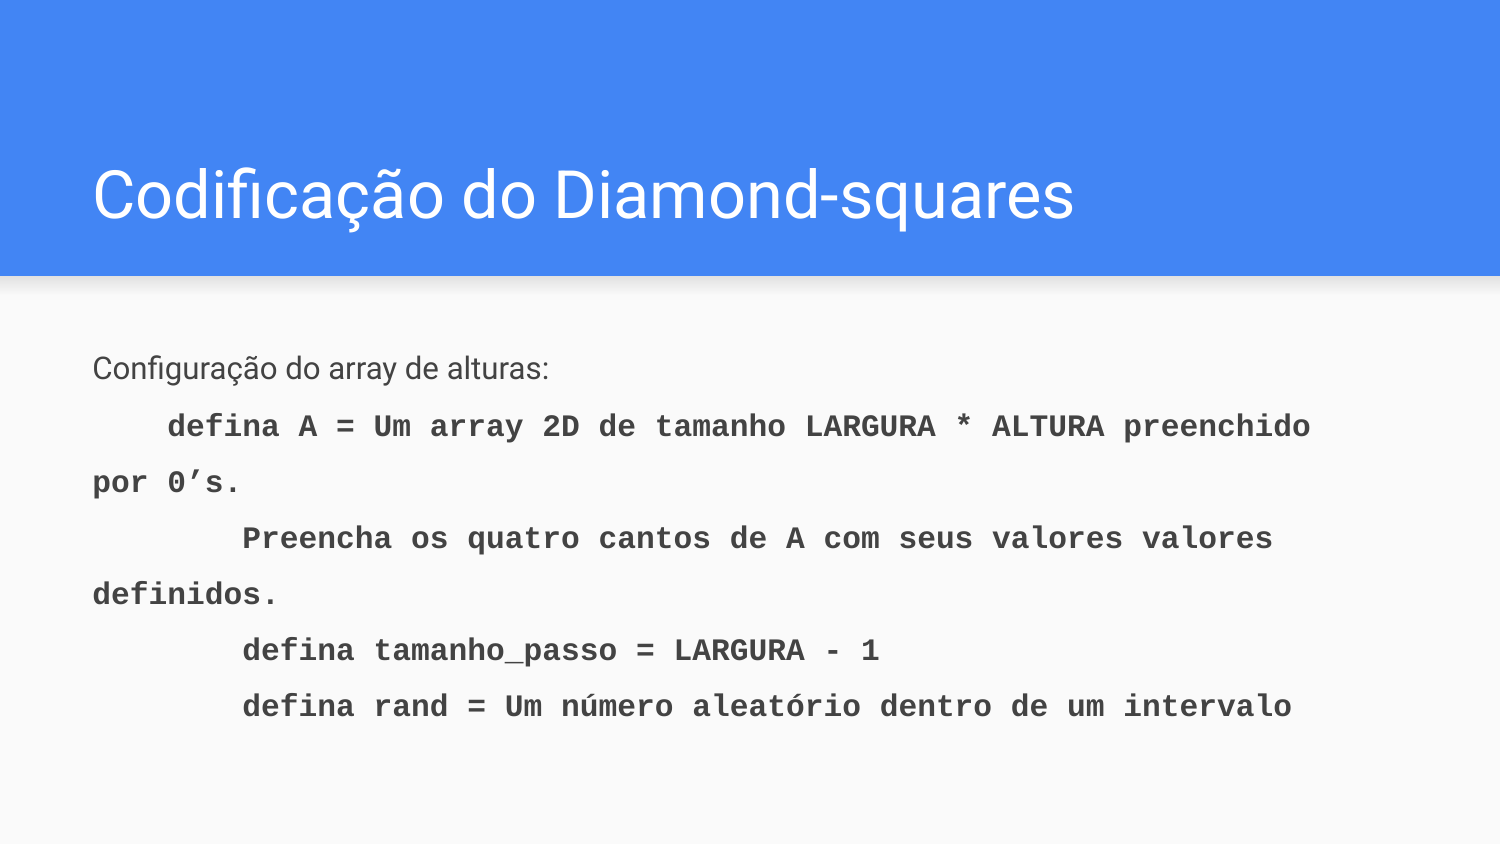

# Codificação do Diamond-squares
Configuração do array de alturas:
defina A = Um array 2D de tamanho LARGURA * ALTURA preenchido por 0’s.
	Preencha os quatro cantos de A com seus valores valores definidos.
	defina tamanho_passo = LARGURA - 1
	defina rand = Um número aleatório dentro de um intervalo